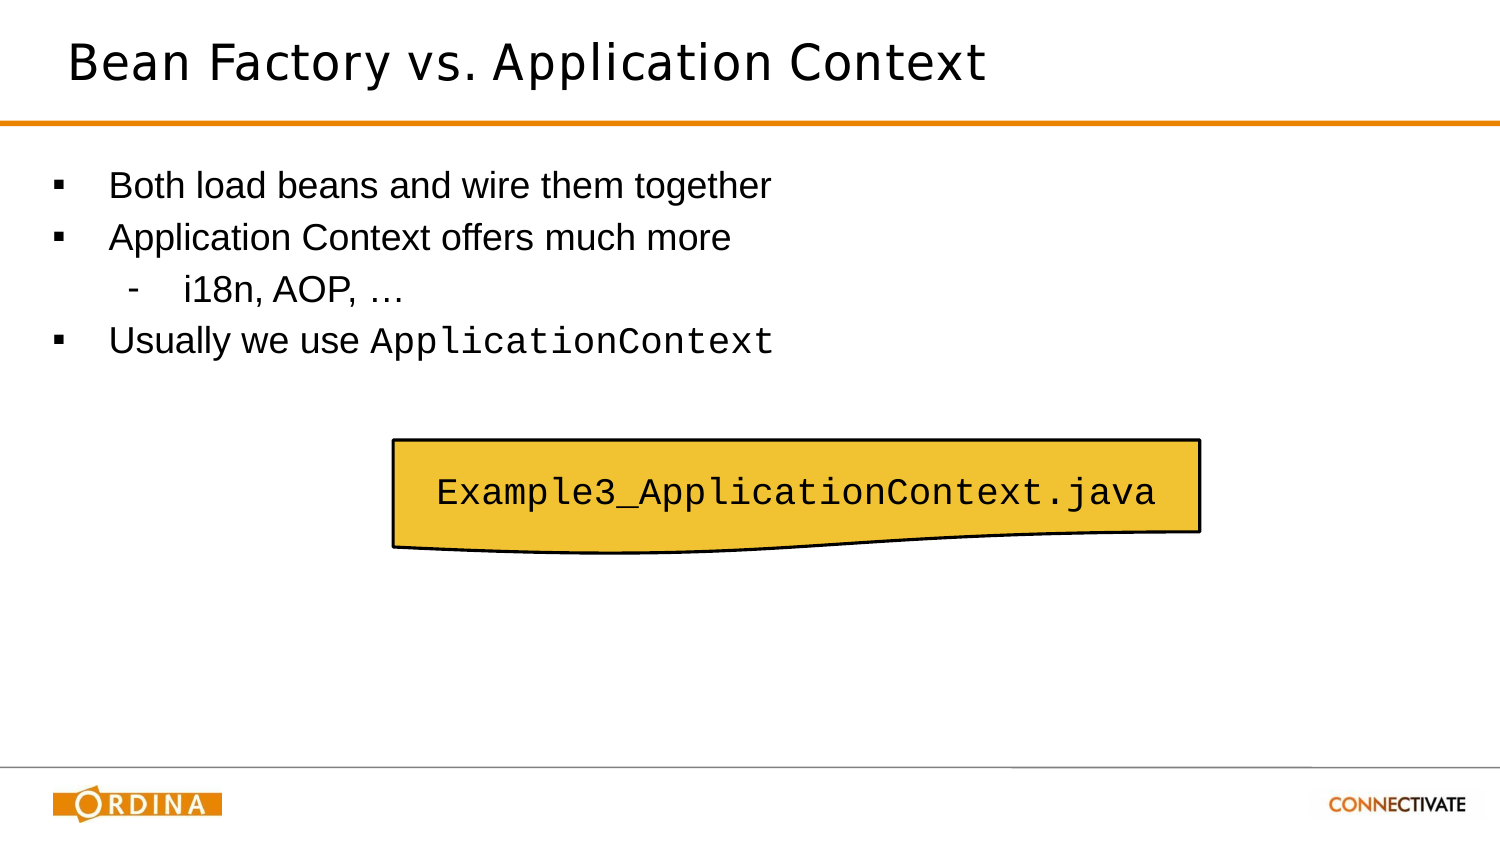

# Bean Factory vs. Application Context
Both load beans and wire them together
Application Context offers much more
i18n, AOP, …
Usually we use ApplicationContext
Example3_ApplicationContext.java